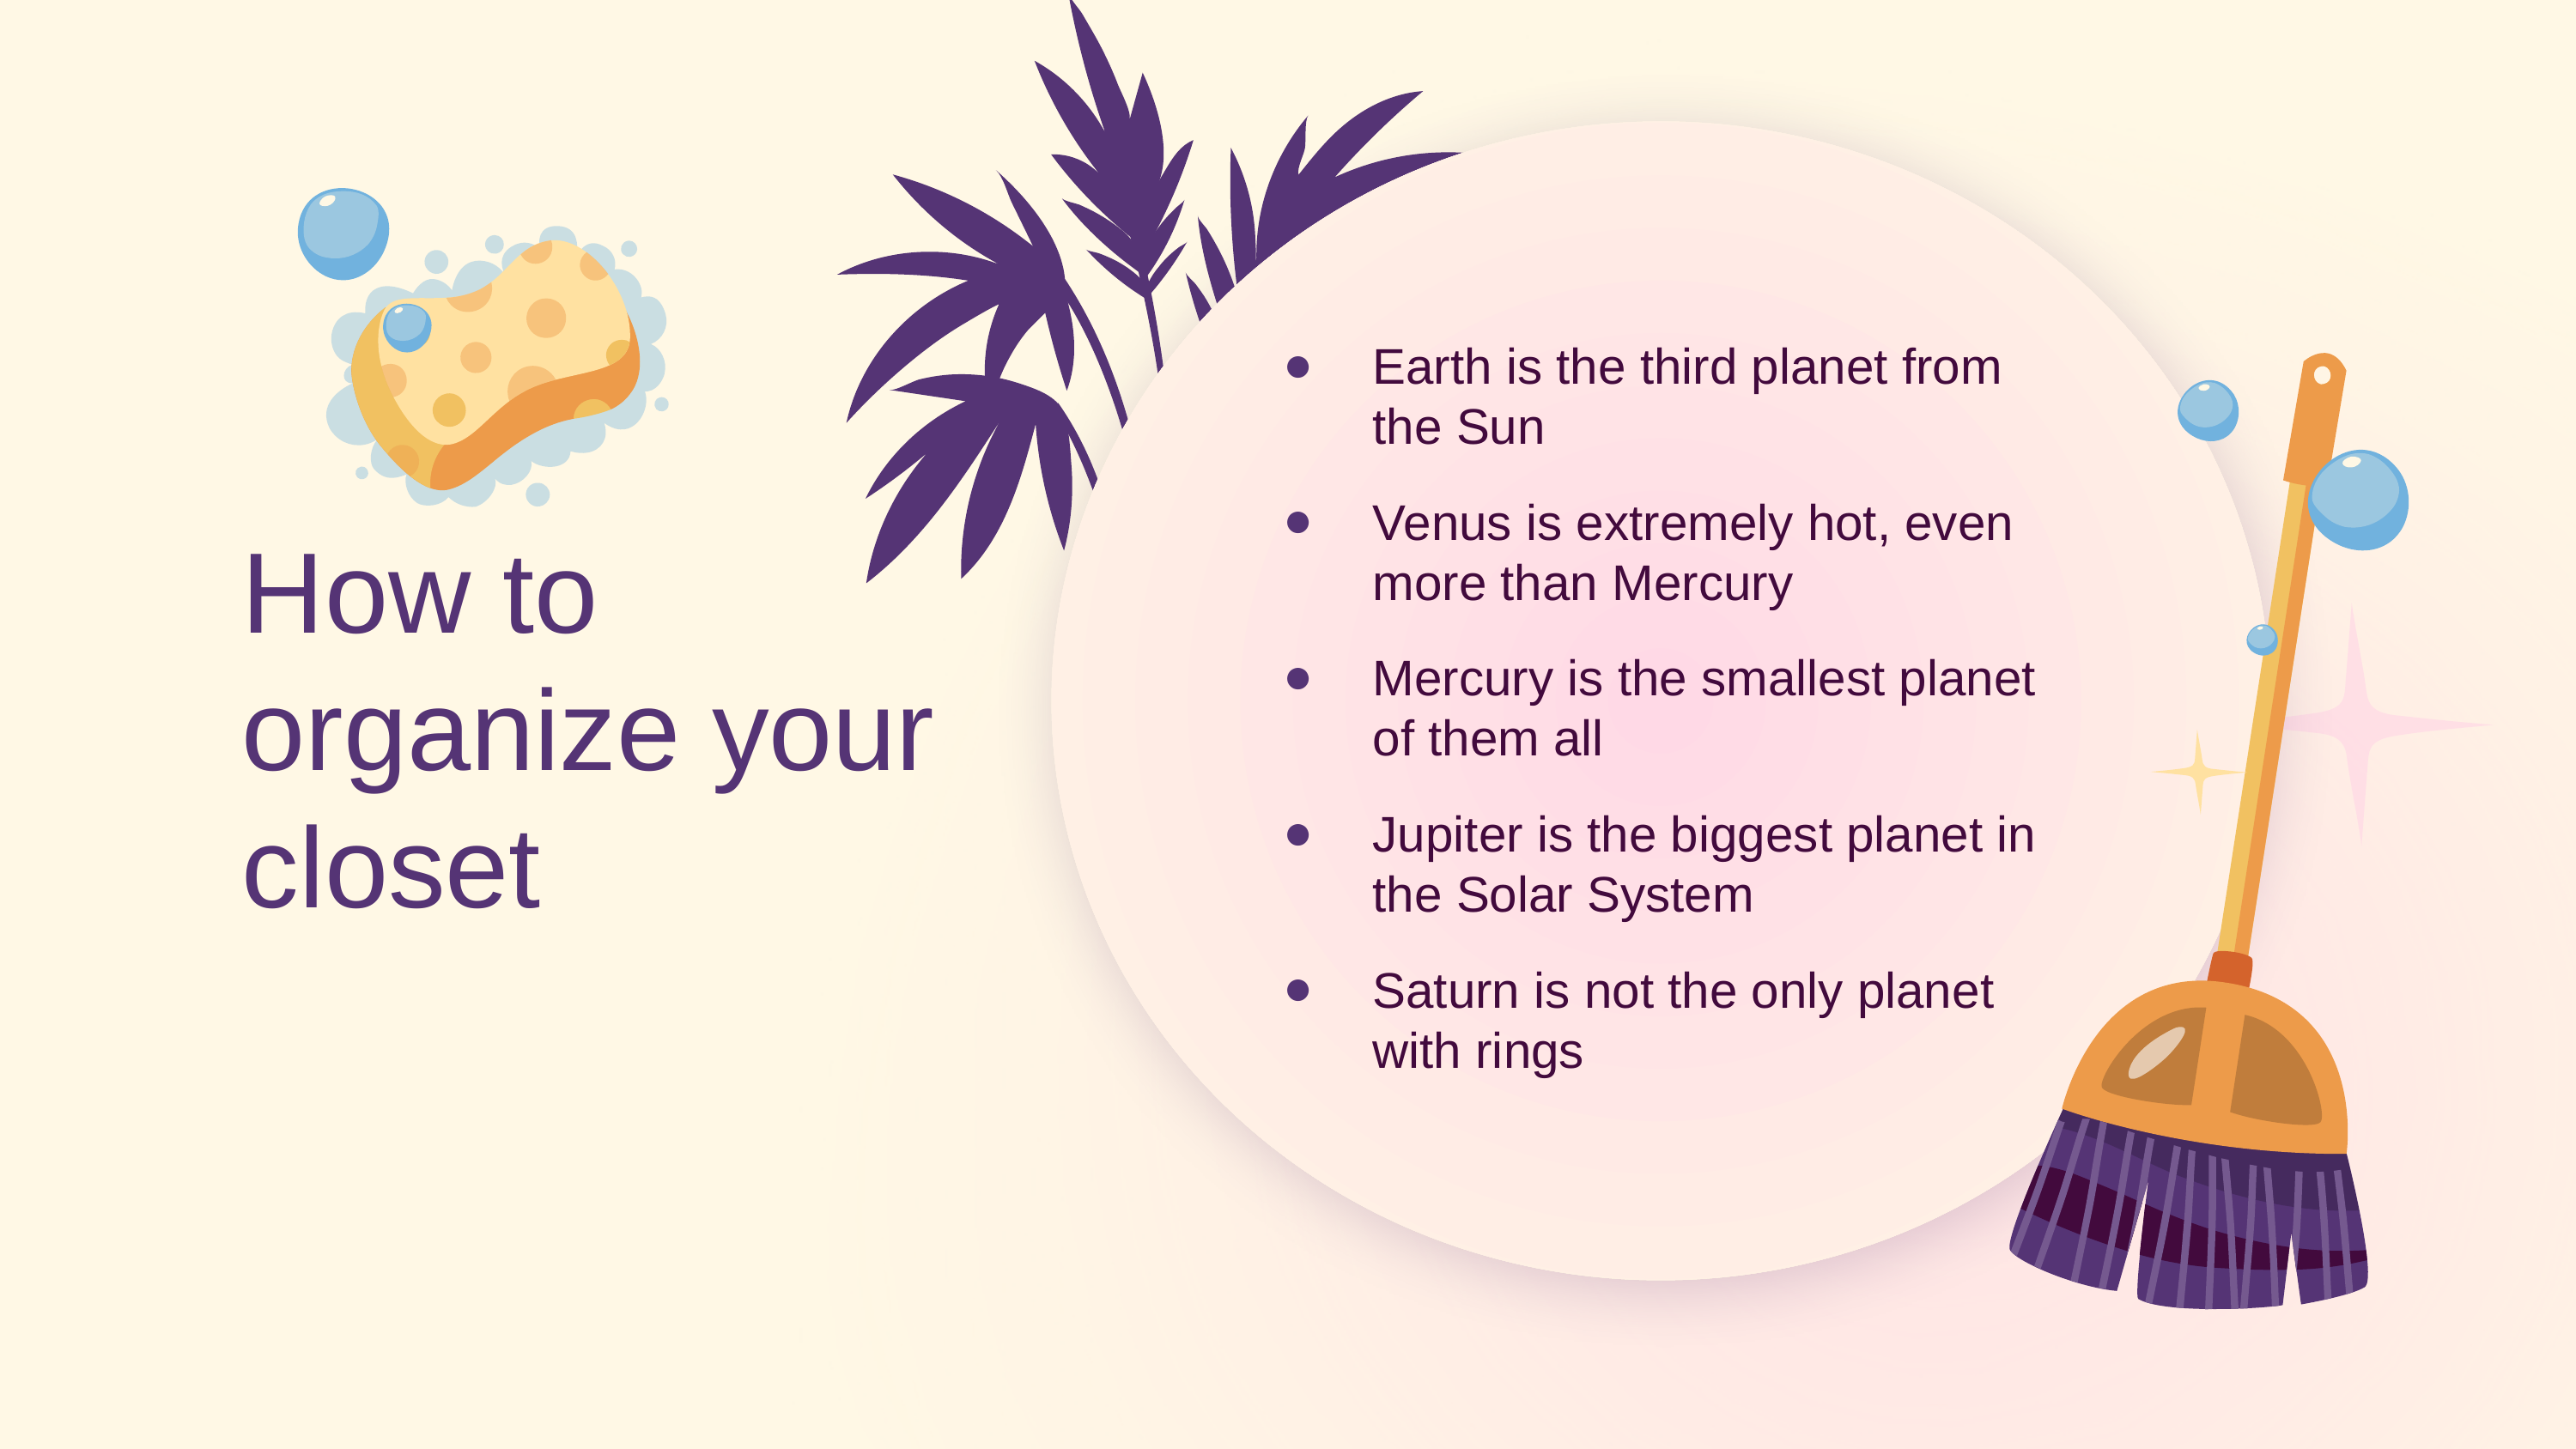

Earth is the third planet from the Sun
Venus is extremely hot, even more than Mercury
Mercury is the smallest planet of them all
Jupiter is the biggest planet in the Solar System
Saturn is not the only planet with rings

# How to organize your closet